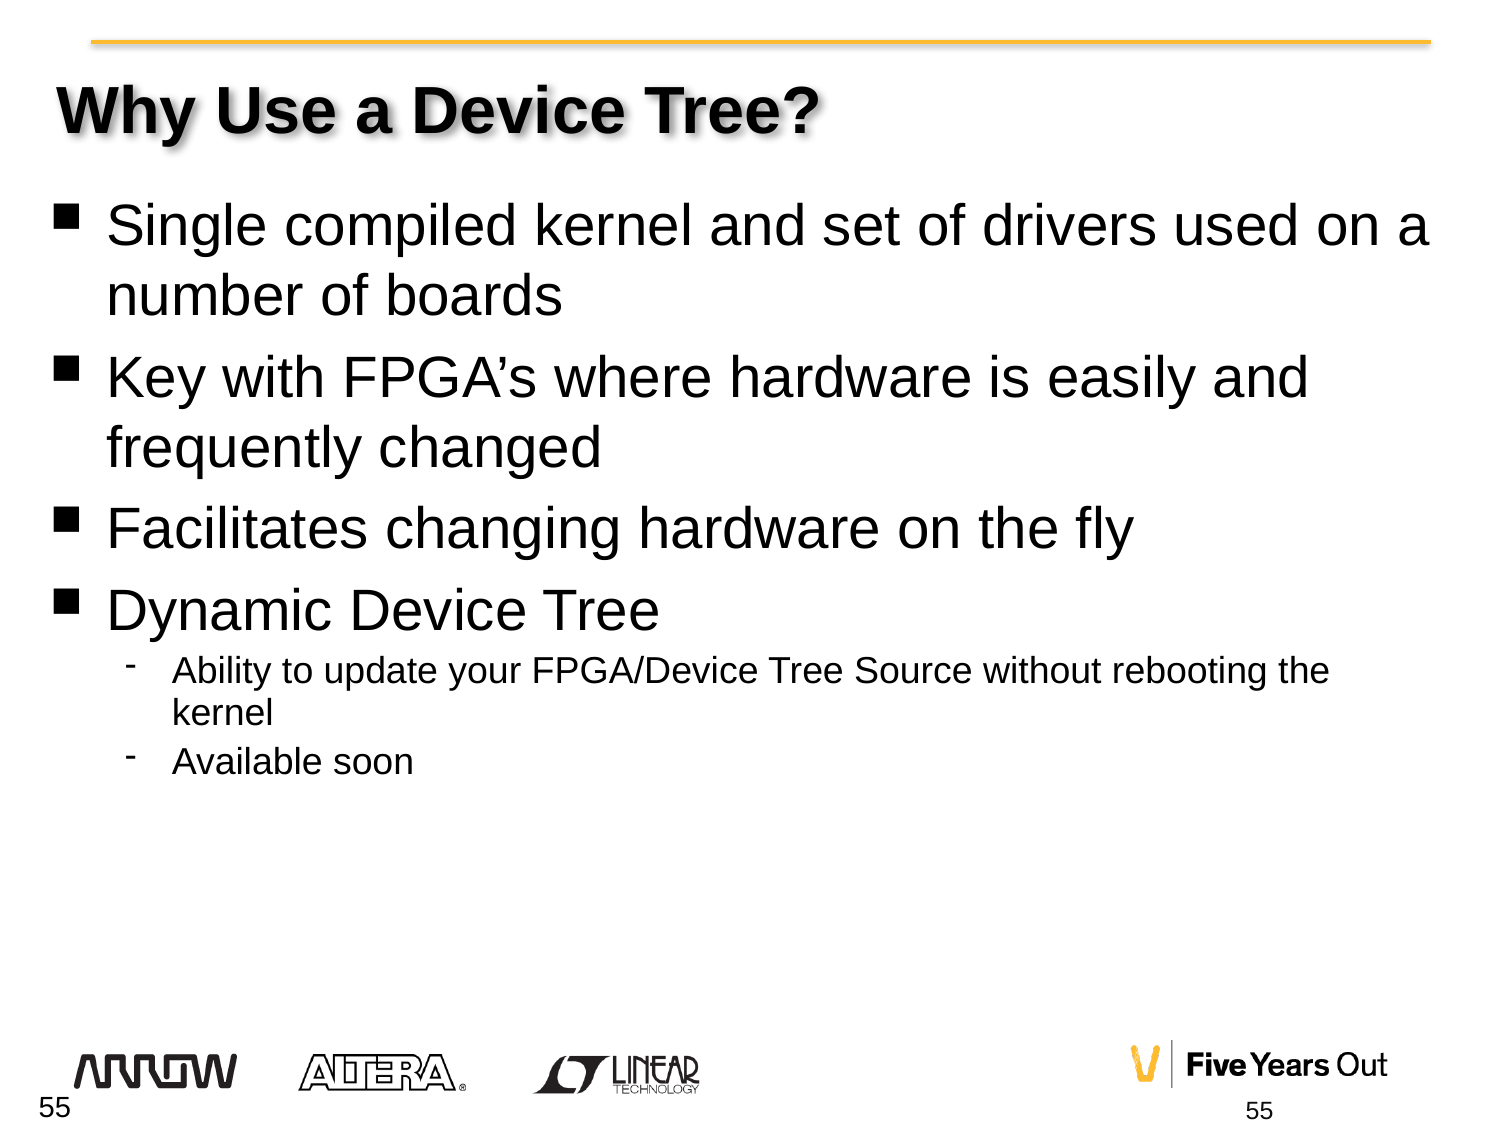

# Why Use a Device Tree?
Single compiled kernel and set of drivers used on a number of boards
Key with FPGA’s where hardware is easily and frequently changed
Facilitates changing hardware on the fly
Dynamic Device Tree
Ability to update your FPGA/Device Tree Source without rebooting the kernel
Available soon
55